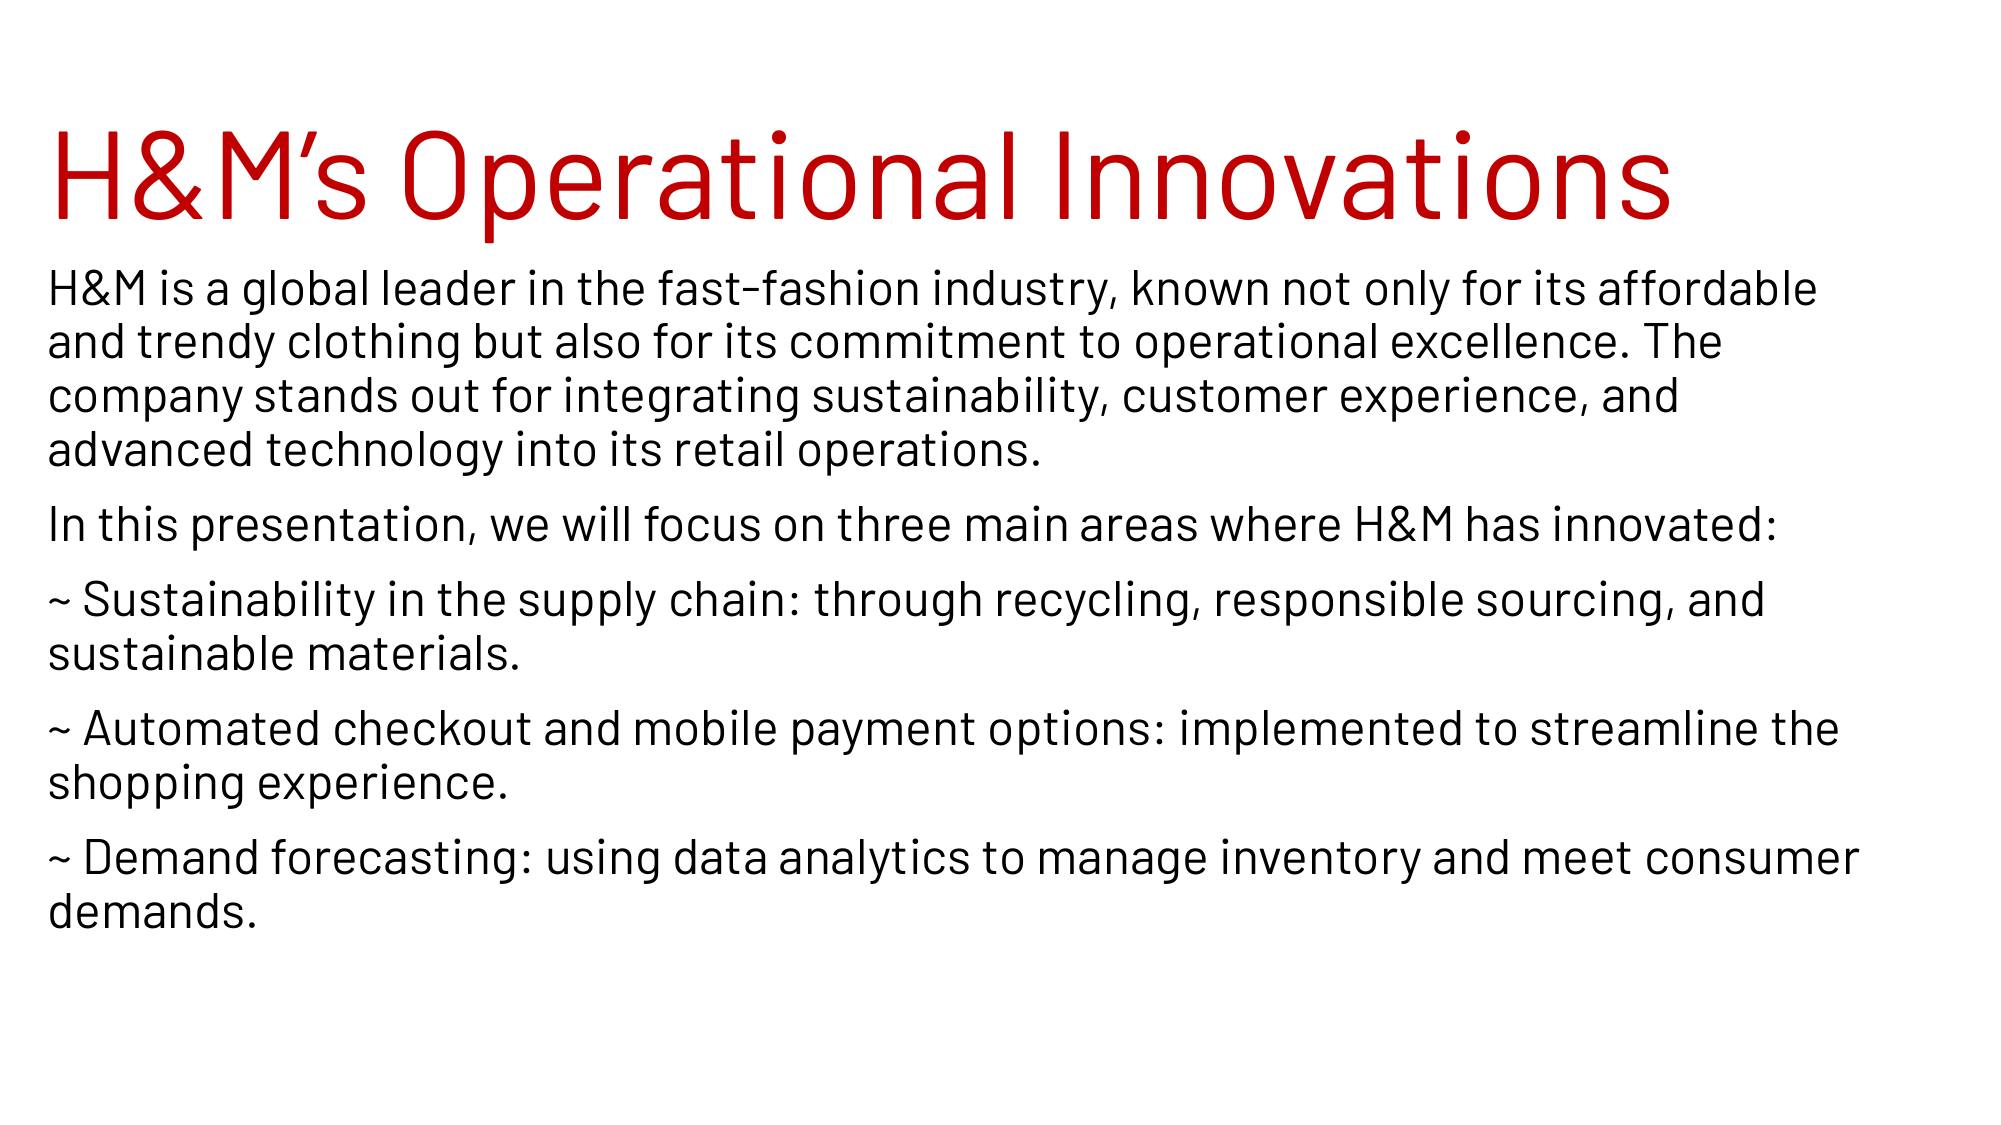

# H&M’s Operational Innovations
H&M is a global leader in the fast-fashion industry, known not only for its affordable and trendy clothing but also for its commitment to operational excellence. The company stands out for integrating sustainability, customer experience, and advanced technology into its retail operations.
In this presentation, we will focus on three main areas where H&M has innovated:
~ Sustainability in the supply chain: through recycling, responsible sourcing, and sustainable materials.
~ Automated checkout and mobile payment options: implemented to streamline the shopping experience.
~ Demand forecasting: using data analytics to manage inventory and meet consumer demands.